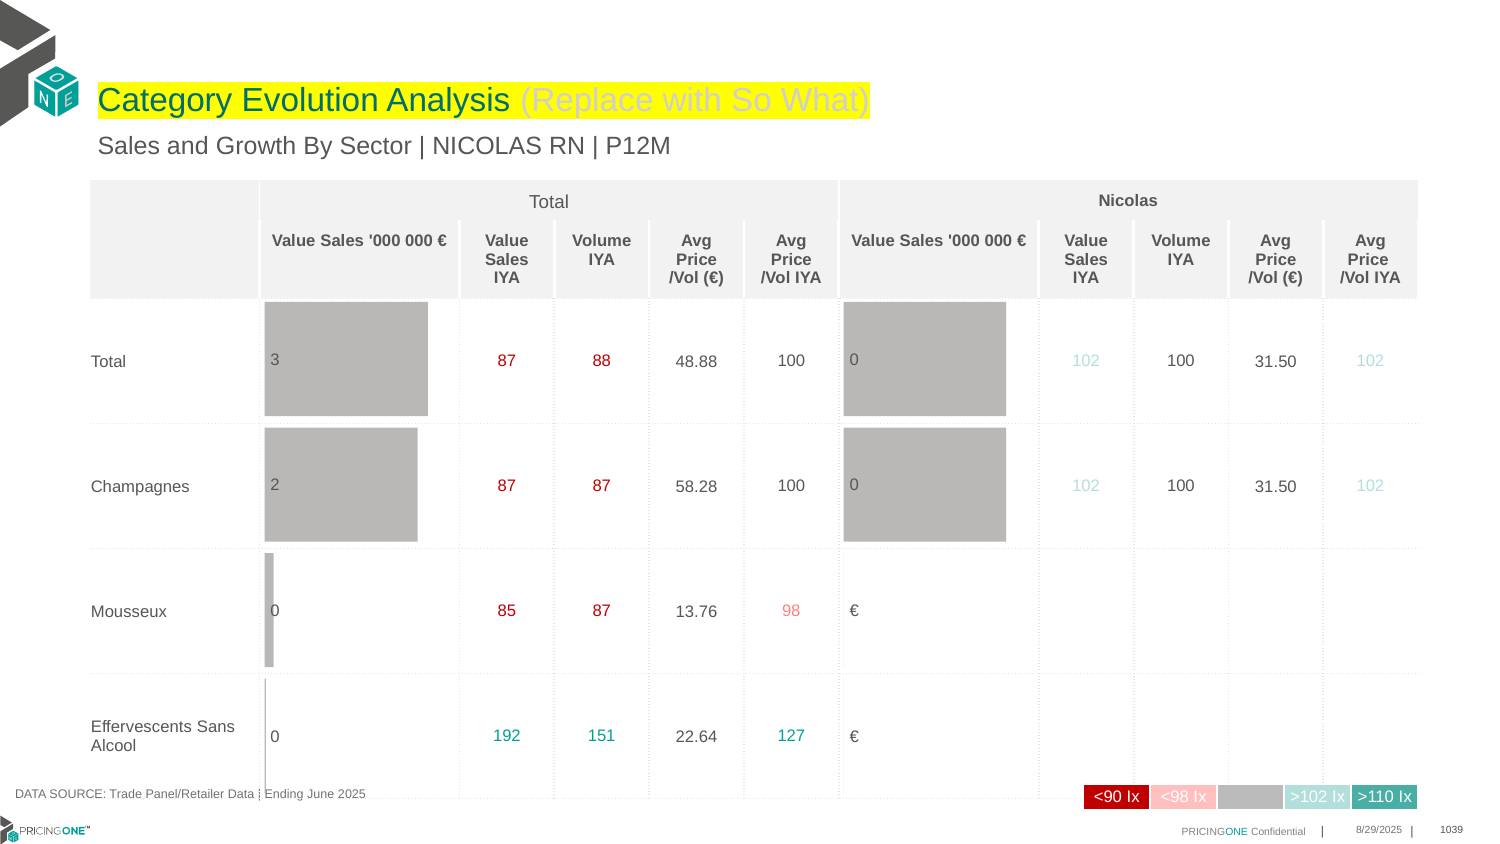

# Category Evolution Analysis (Replace with So What)
Sales and Growth By Sector | NICOLAS RN | P12M
|  | Total |  |  |  |  | Nicolas |  |  |  |  |
| --- | --- | --- | --- | --- | --- | --- | --- | --- | --- | --- |
|  | Value Sales '000 000 € | Value Sales IYA | Volume IYA | Avg Price /Vol (€) | Avg Price /Vol IYA | Value Sales '000 000 € | Value Sales IYA | Volume IYA | Avg Price /Vol (€) | Avg Price /Vol IYA |
| Total |  | 87 | 88 | 48.88 | 100 |  | 102 | 100 | 31.50 | 102 |
| Champagnes |  | 87 | 87 | 58.28 | 100 |  | 102 | 100 | 31.50 | 102 |
| Mousseux |  | 85 | 87 | 13.76 | 98 |  |  |  |  |  |
| Effervescents Sans Alcool |  | 192 | 151 | 22.64 | 127 |  |  |  |  |  |

### Chart

| Category | Value Sales |
|---|---|
| Grand | 0.256527 |
| Champagnes | 0.256527 |
| Mousseux | 0.0 |
| Effervescents Sans Alcool | 0.0 |

### Chart

| Category | Value Sales |
|---|---|
| Grand | 2.581963 |
| Champagnes | 2.418024 |
| Mousseux | 0.143673 |
| Effervescents Sans Alcool | 0.020266 |
DATA SOURCE: Trade Panel/Retailer Data | Ending June 2025
| <90 Ix | <98 Ix |  | >102 Ix | >110 Ix |
| --- | --- | --- | --- | --- |

8/29/2025
1039